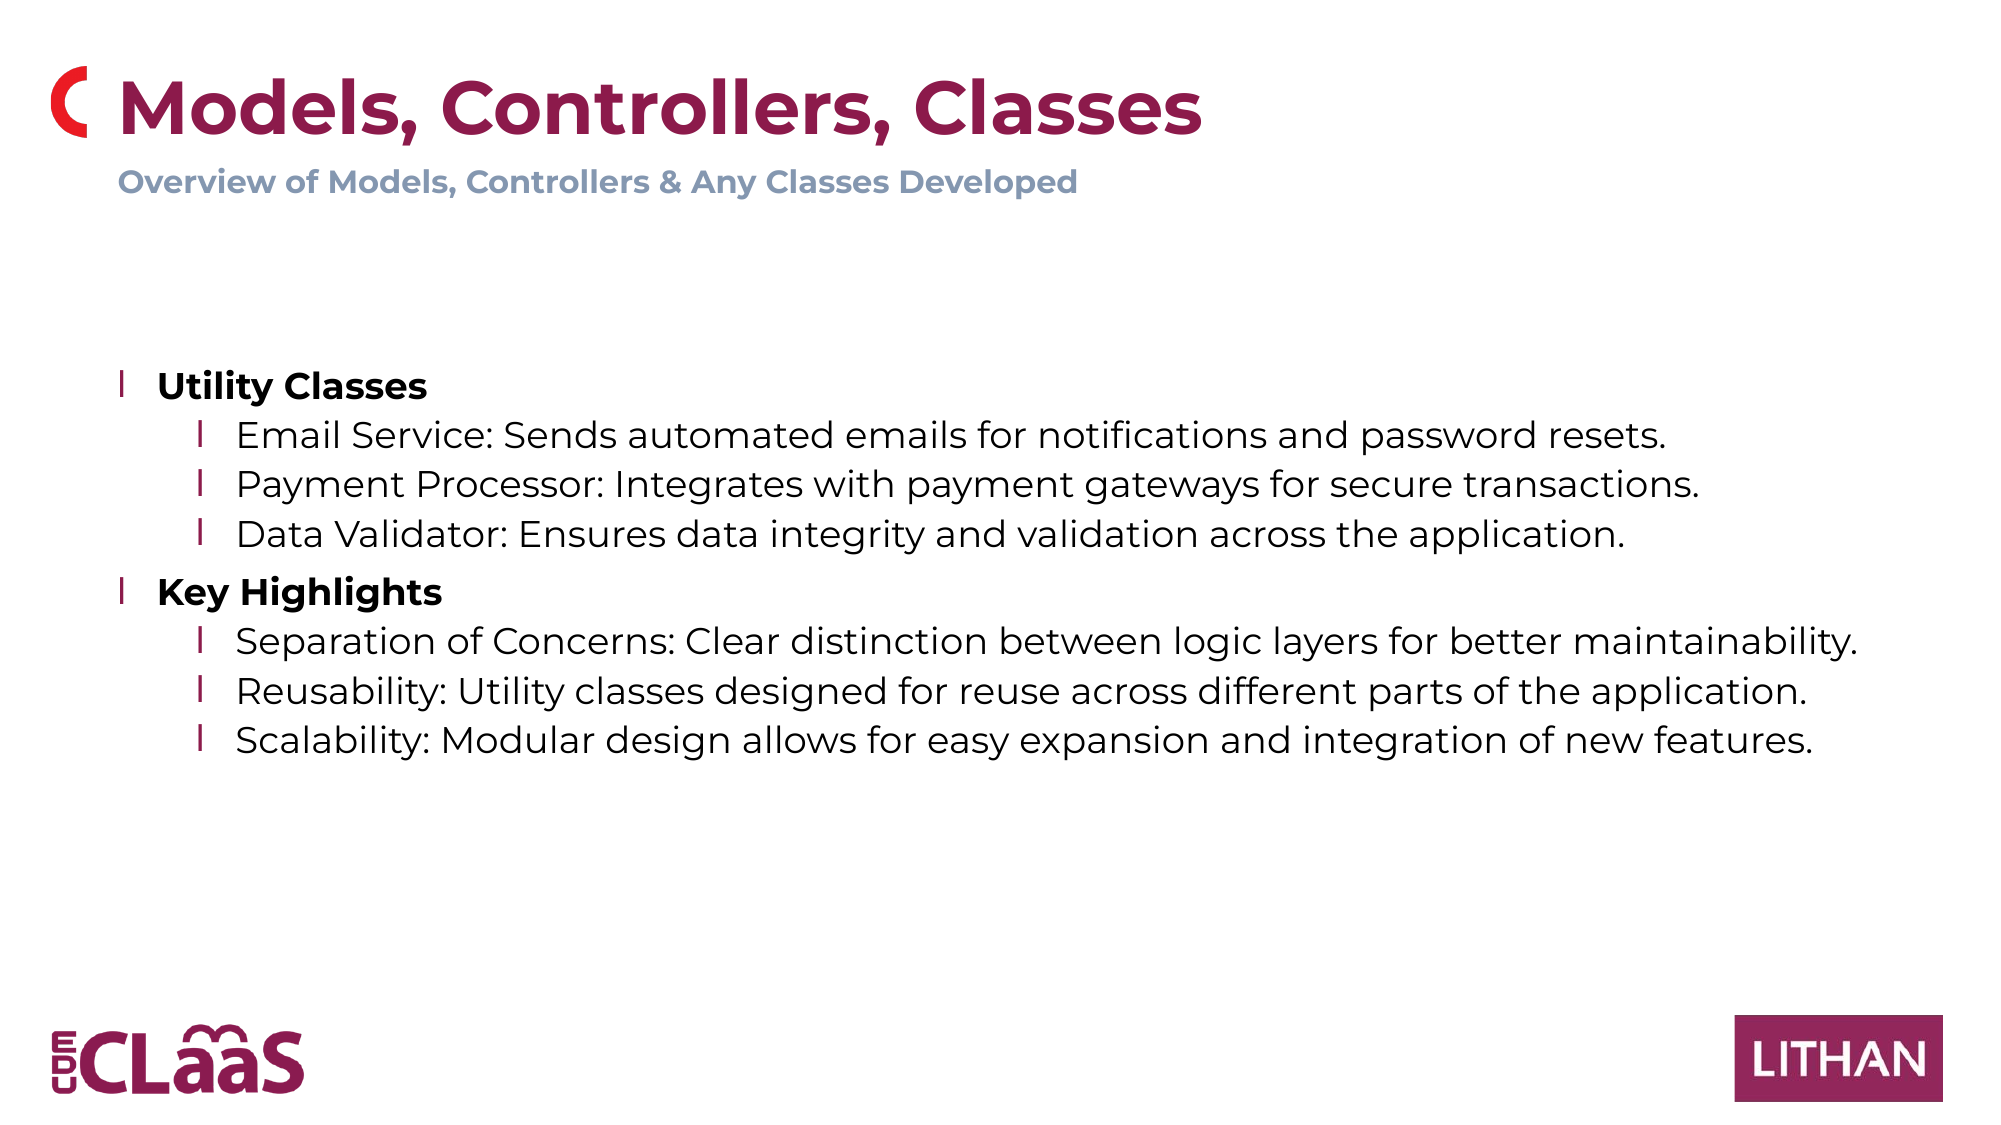

Models, Controllers, Classes
Overview of Models, Controllers & Any Classes Developed

Utility Classes
Email Service: Sends automated emails for notifications and password resets.
Payment Processor: Integrates with payment gateways for secure transactions.
Data Validator: Ensures data integrity and validation across the application.
Key Highlights
Separation of Concerns: Clear distinction between logic layers for better maintainability.
Reusability: Utility classes designed for reuse across different parts of the application.
Scalability: Modular design allows for easy expansion and integration of new features.